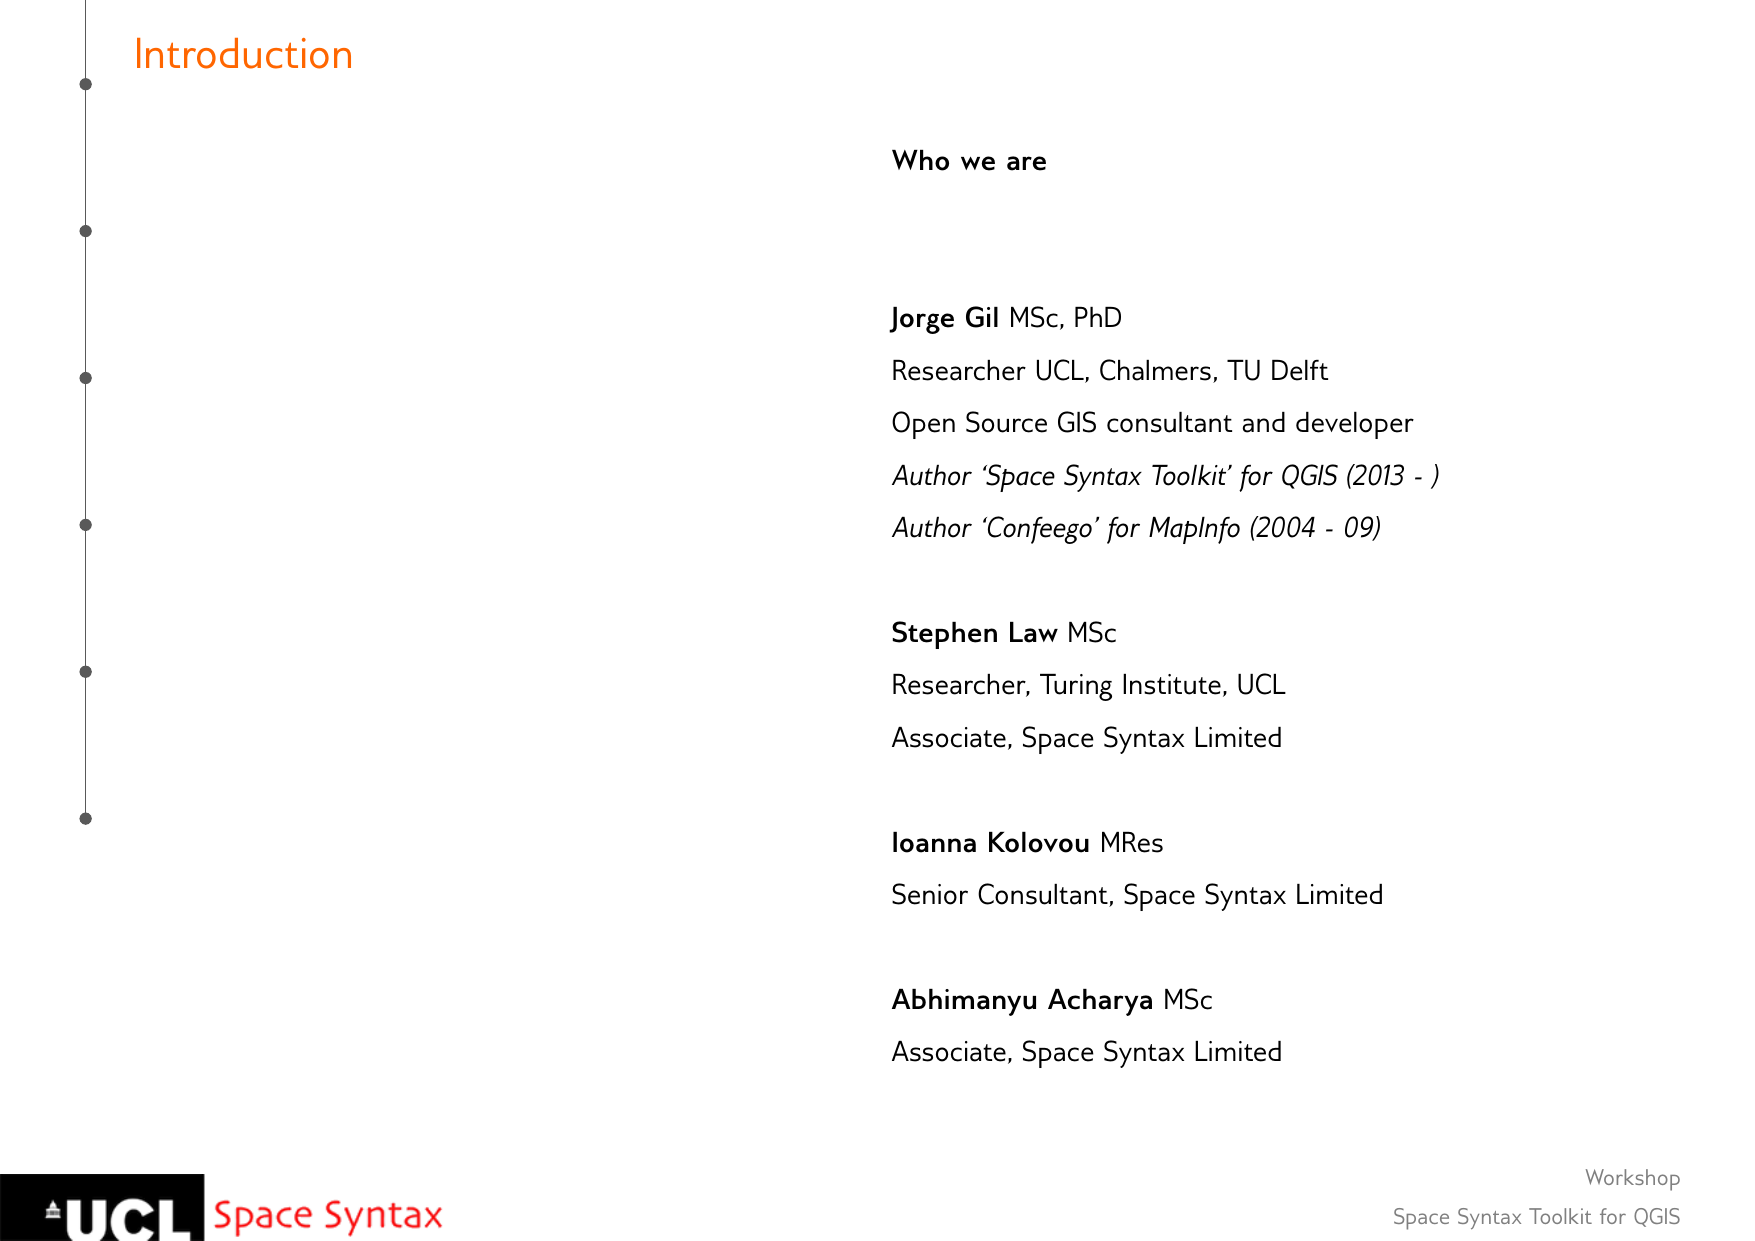

Introduction
Who we are

Jorge Gil MSc, PhD
Researcher UCL, Chalmers, TU Delft
Open Source GIS consultant and developer
Author ‘Space Syntax Toolkit’ for QGIS (2013 - )
Author ‘Confeego’ for MapInfo (2004 - 09)

Stephen Law MSc
Researcher, Turing Institute, UCL
Associate, Space Syntax Limited

Ioanna Kolovou MRes
Senior Consultant, Space Syntax Limited

Abhimanyu Acharya MSc
Associate, Space Syntax Limited